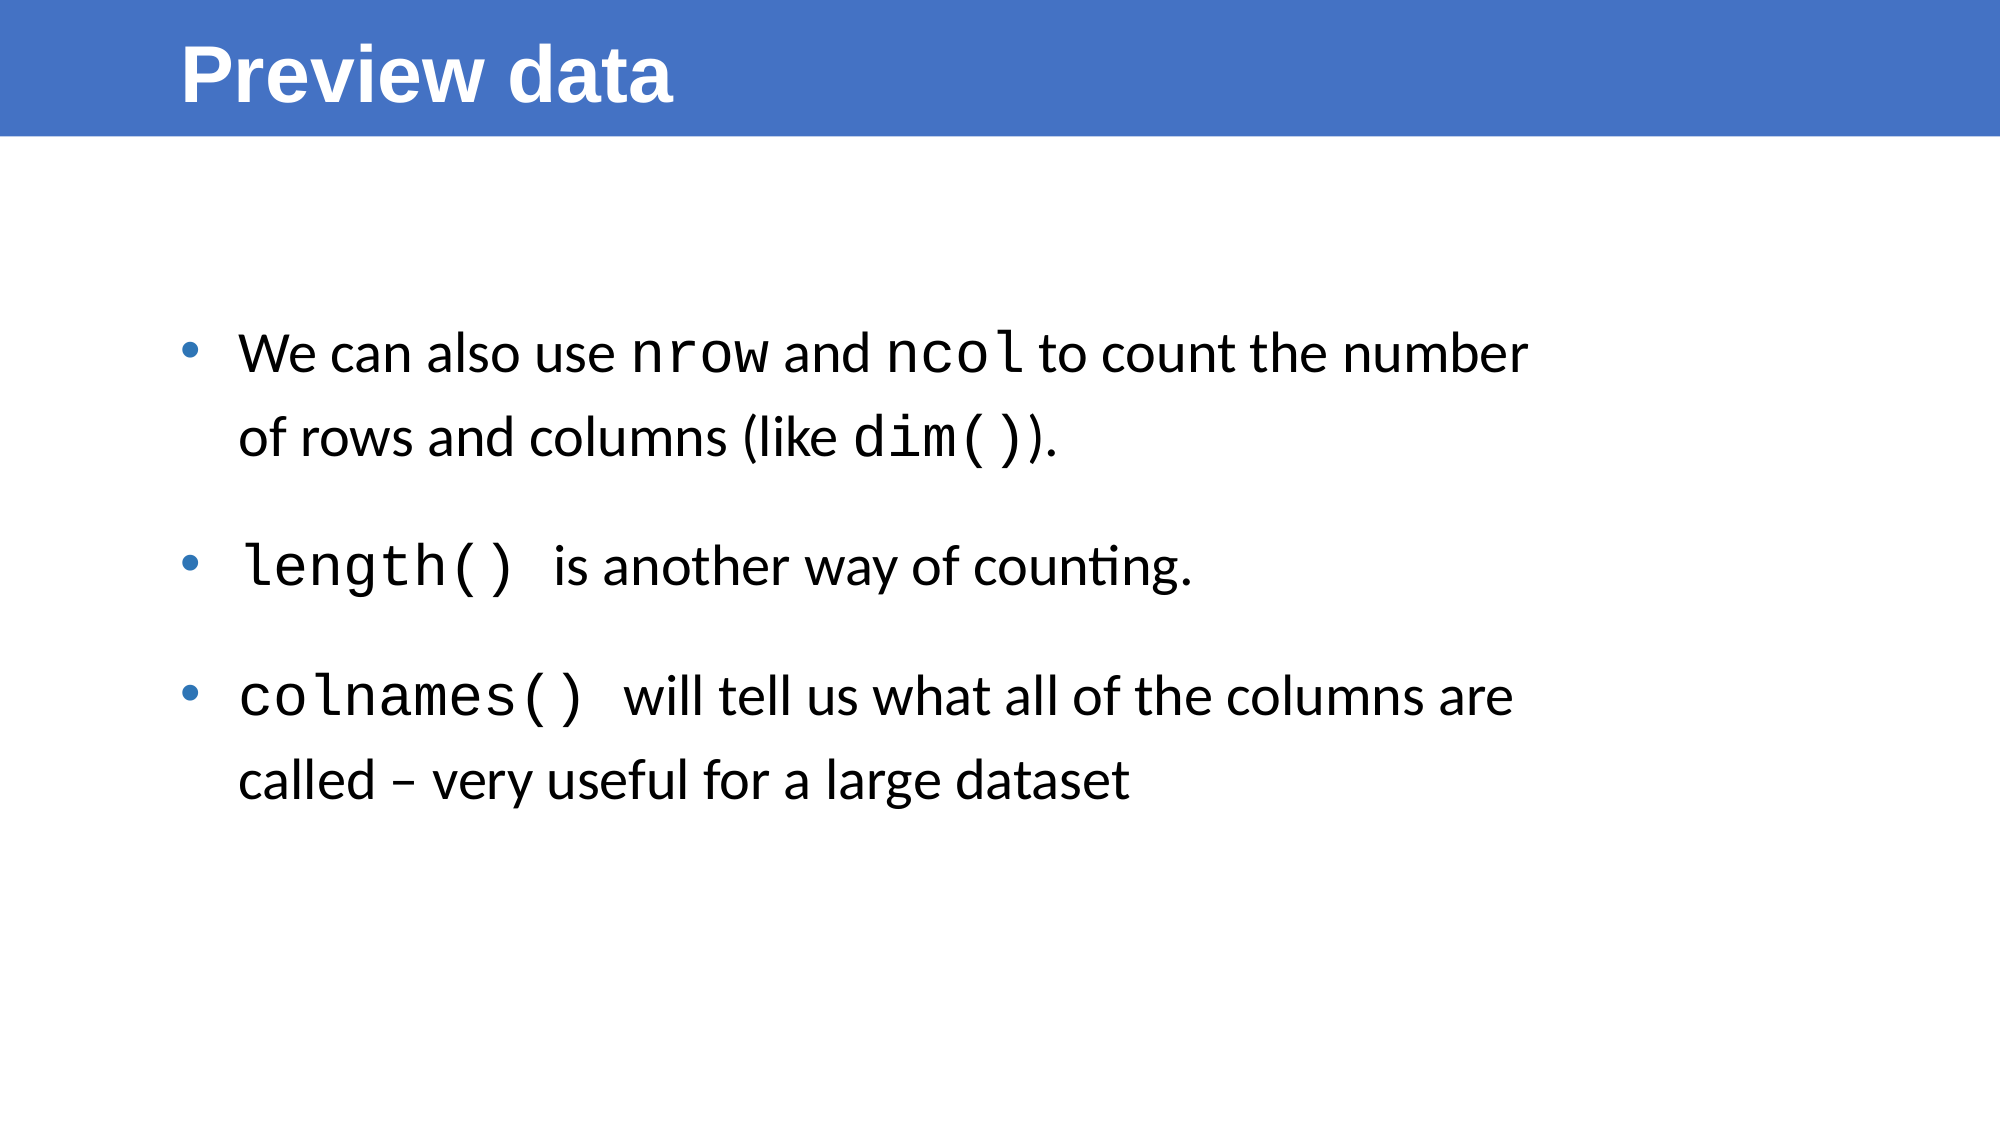

Preview data
We can also use nrow and ncol to count the number of rows and columns (like dim()).
length() is another way of counting.
colnames() will tell us what all of the columns are called – very useful for a large dataset